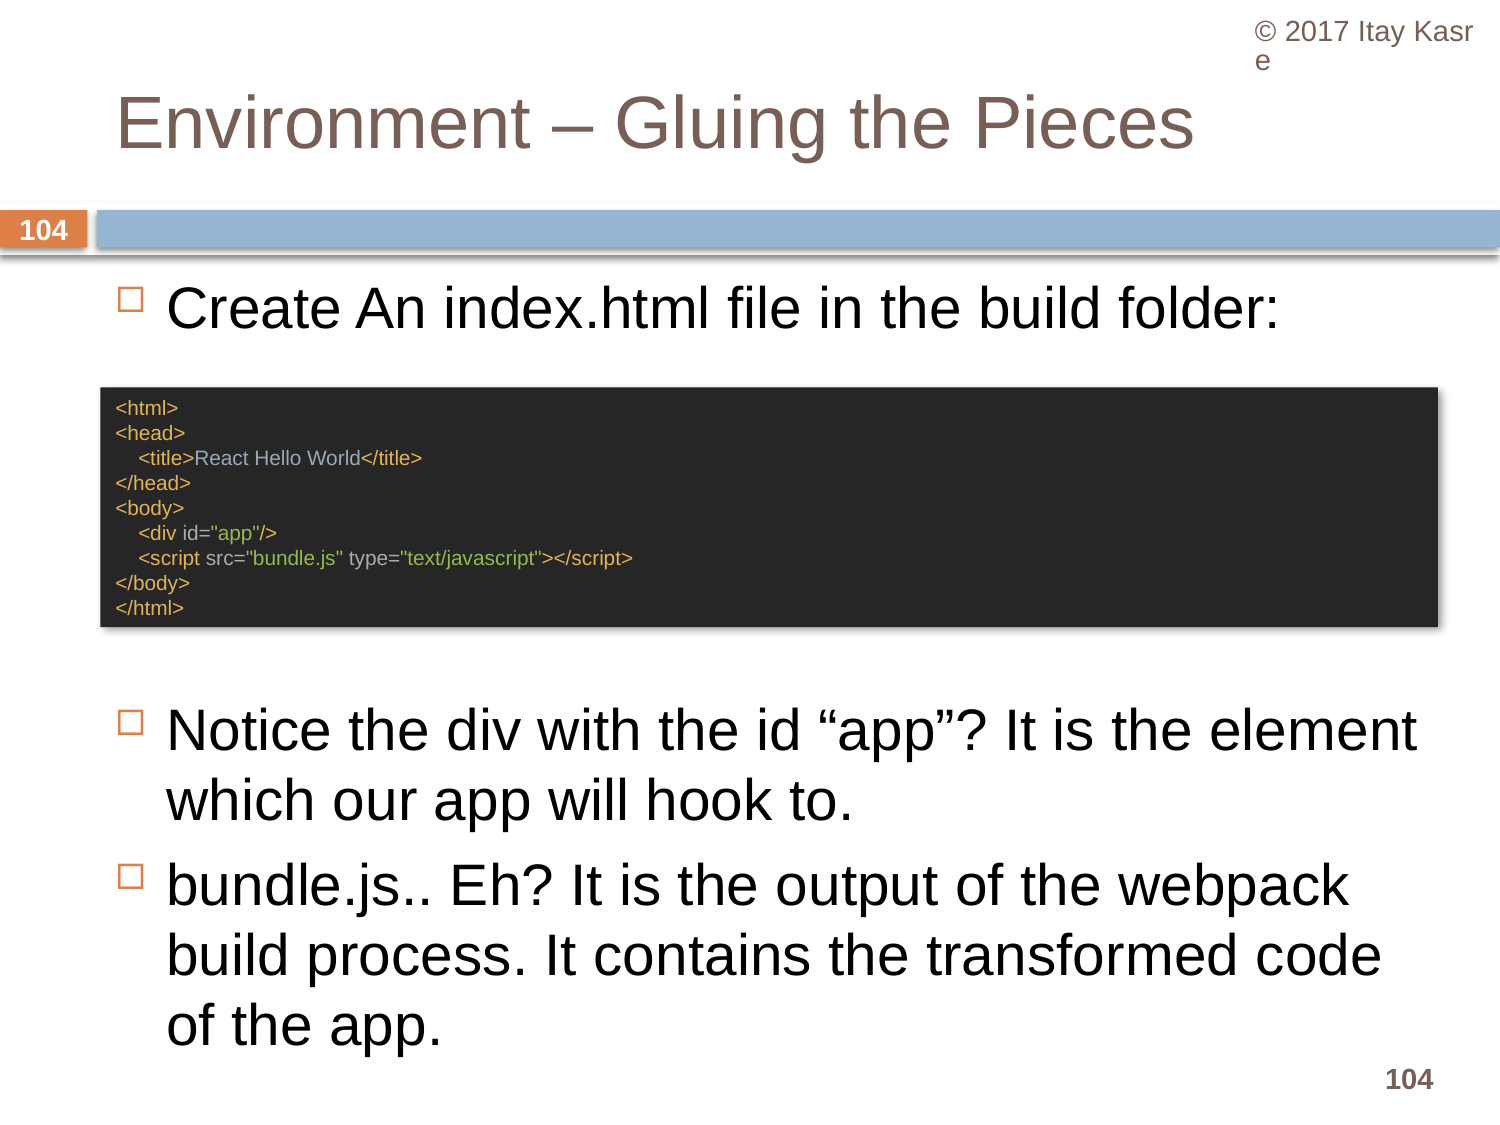

© 2017 Itay Kasre
# Environment – Gluing the Pieces
104
Create An index.html file in the build folder:

Notice the div with the id “app”? It is the element which our app will hook to.
bundle.js.. Eh? It is the output of the webpack build process. It contains the transformed code of the app.
<html>
<head>
    <title>React Hello World</title>
</head>
<body>
    <div id="app"/>
    <script src="bundle.js" type="text/javascript"></script>
</body>
</html>